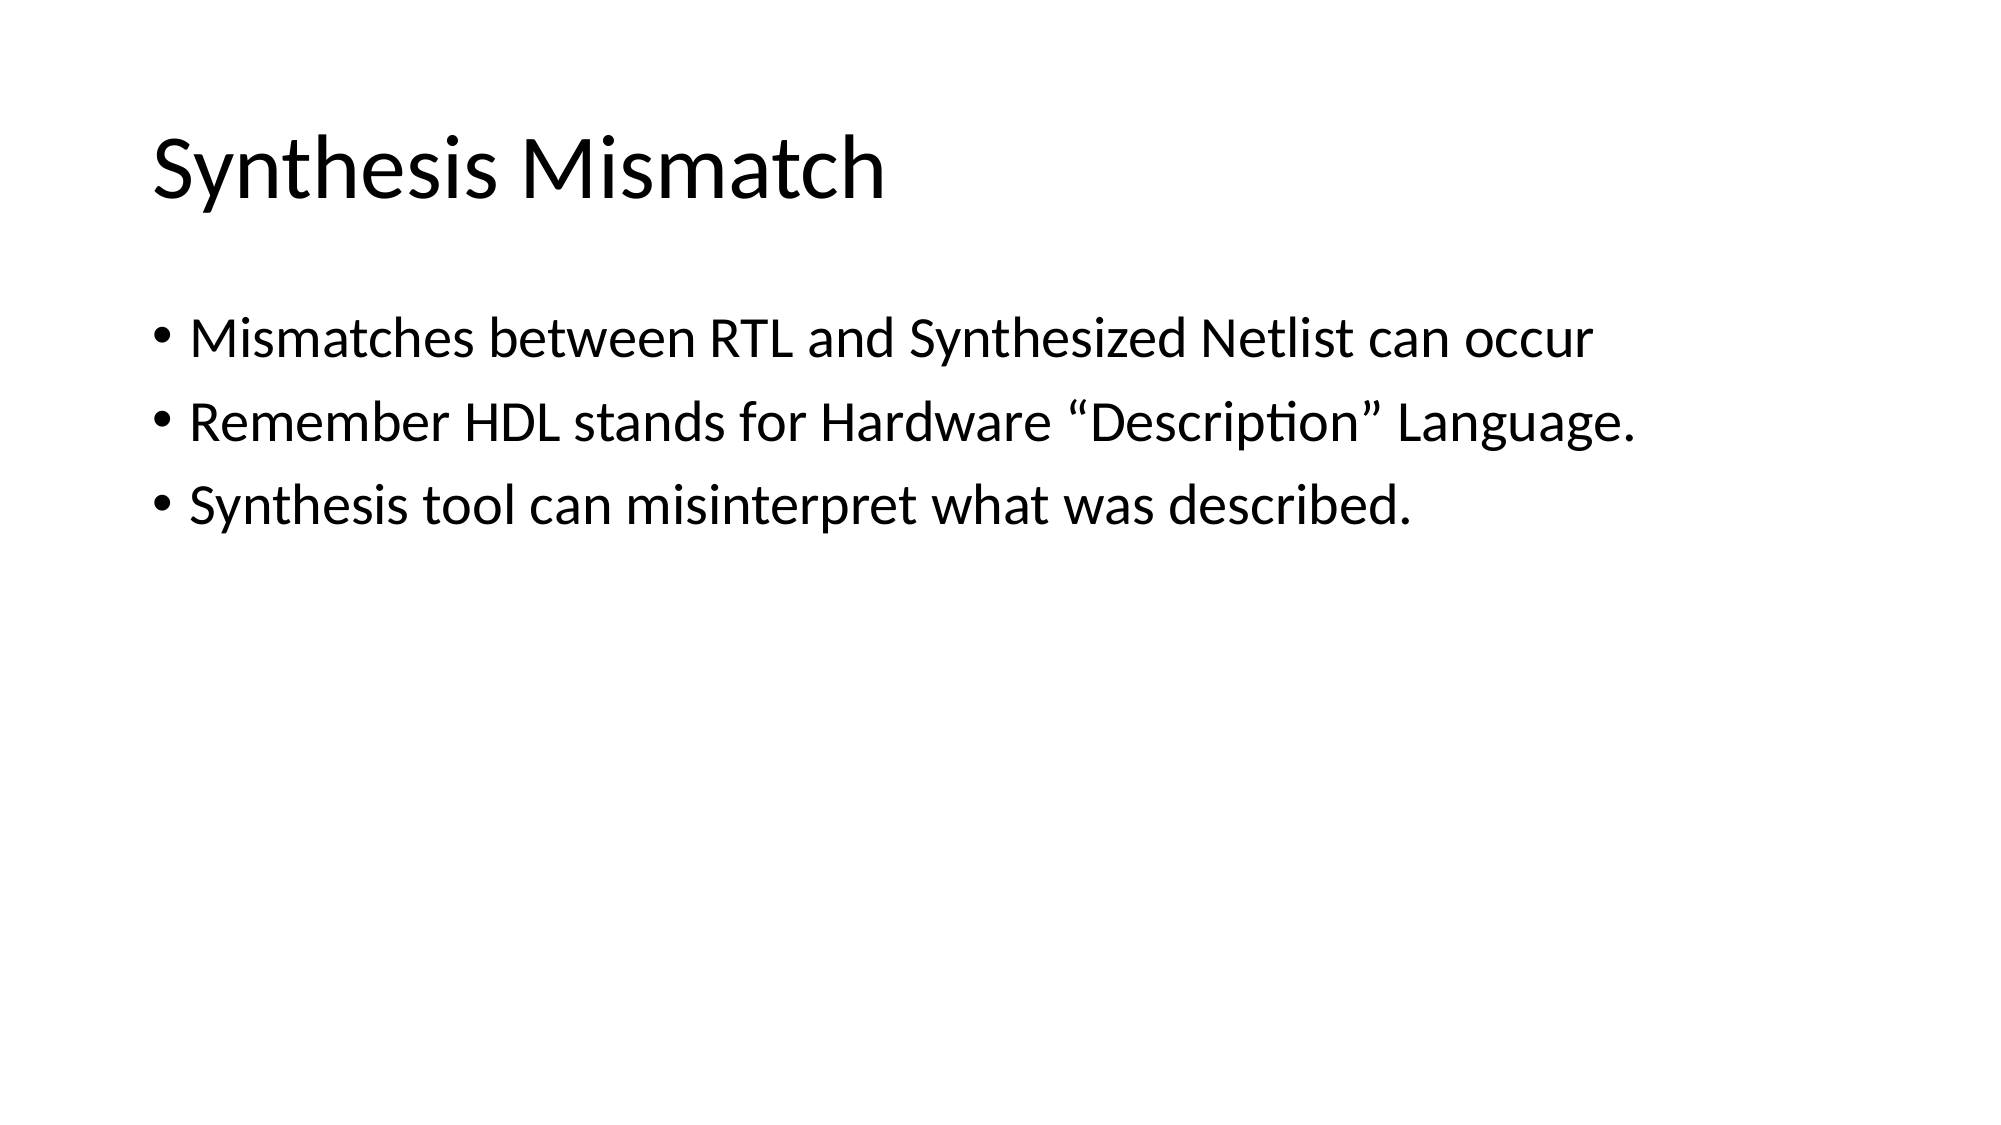

# Synthesis Mismatch
Mismatches between RTL and Synthesized Netlist can occur
Remember HDL stands for Hardware “Description” Language.
Synthesis tool can misinterpret what was described.